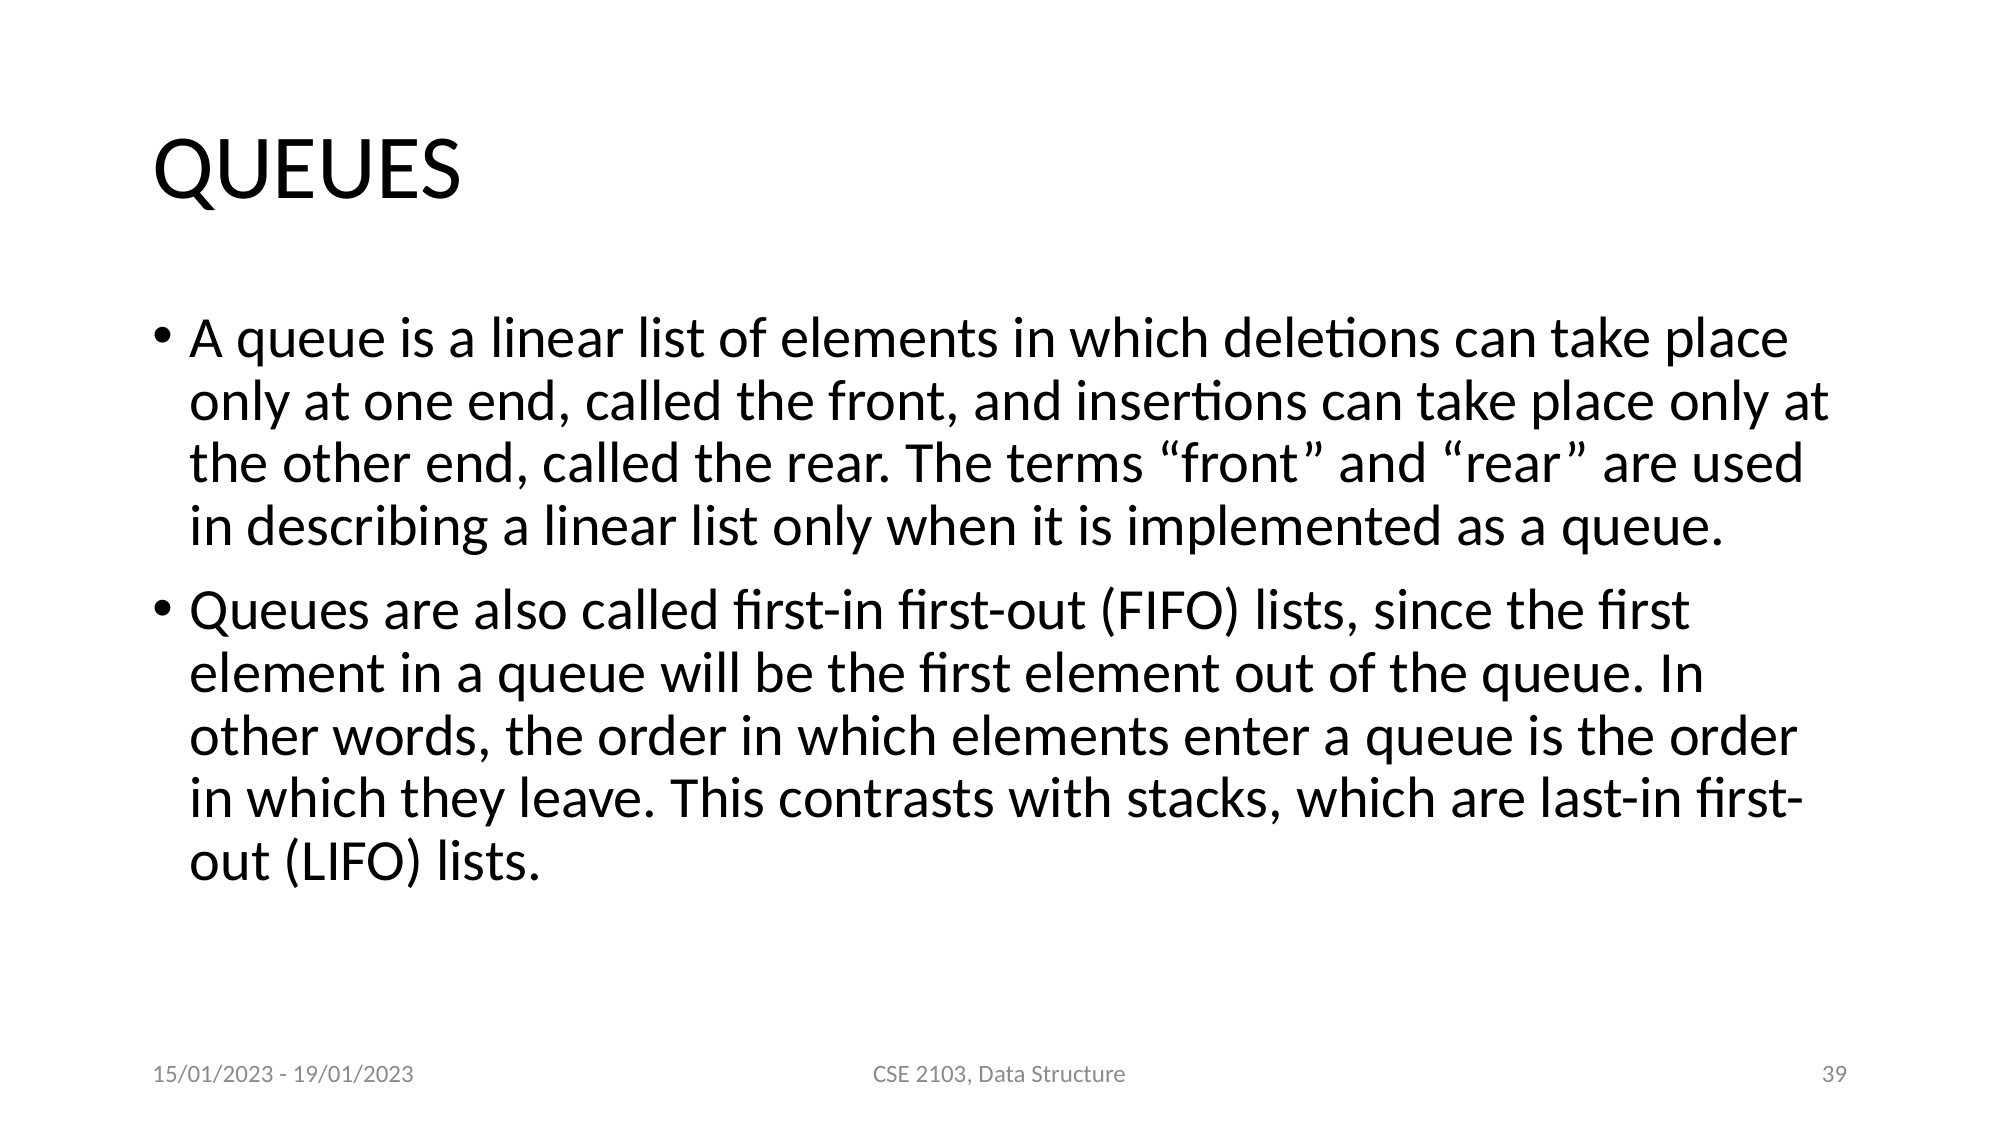

# QUEUES
A queue is a linear list of elements in which deletions can take place only at one end, called the front, and insertions can take place only at the other end, called the rear. The terms “front” and “rear” are used in describing a linear list only when it is implemented as a queue.
Queues are also called first-in first-out (FIFO) lists, since the first element in a queue will be the first element out of the queue. In other words, the order in which elements enter a queue is the order in which they leave. This contrasts with stacks, which are last-in first-out (LIFO) lists.

15/01/2023 - 19/01/2023
CSE 2103, Data Structure
39